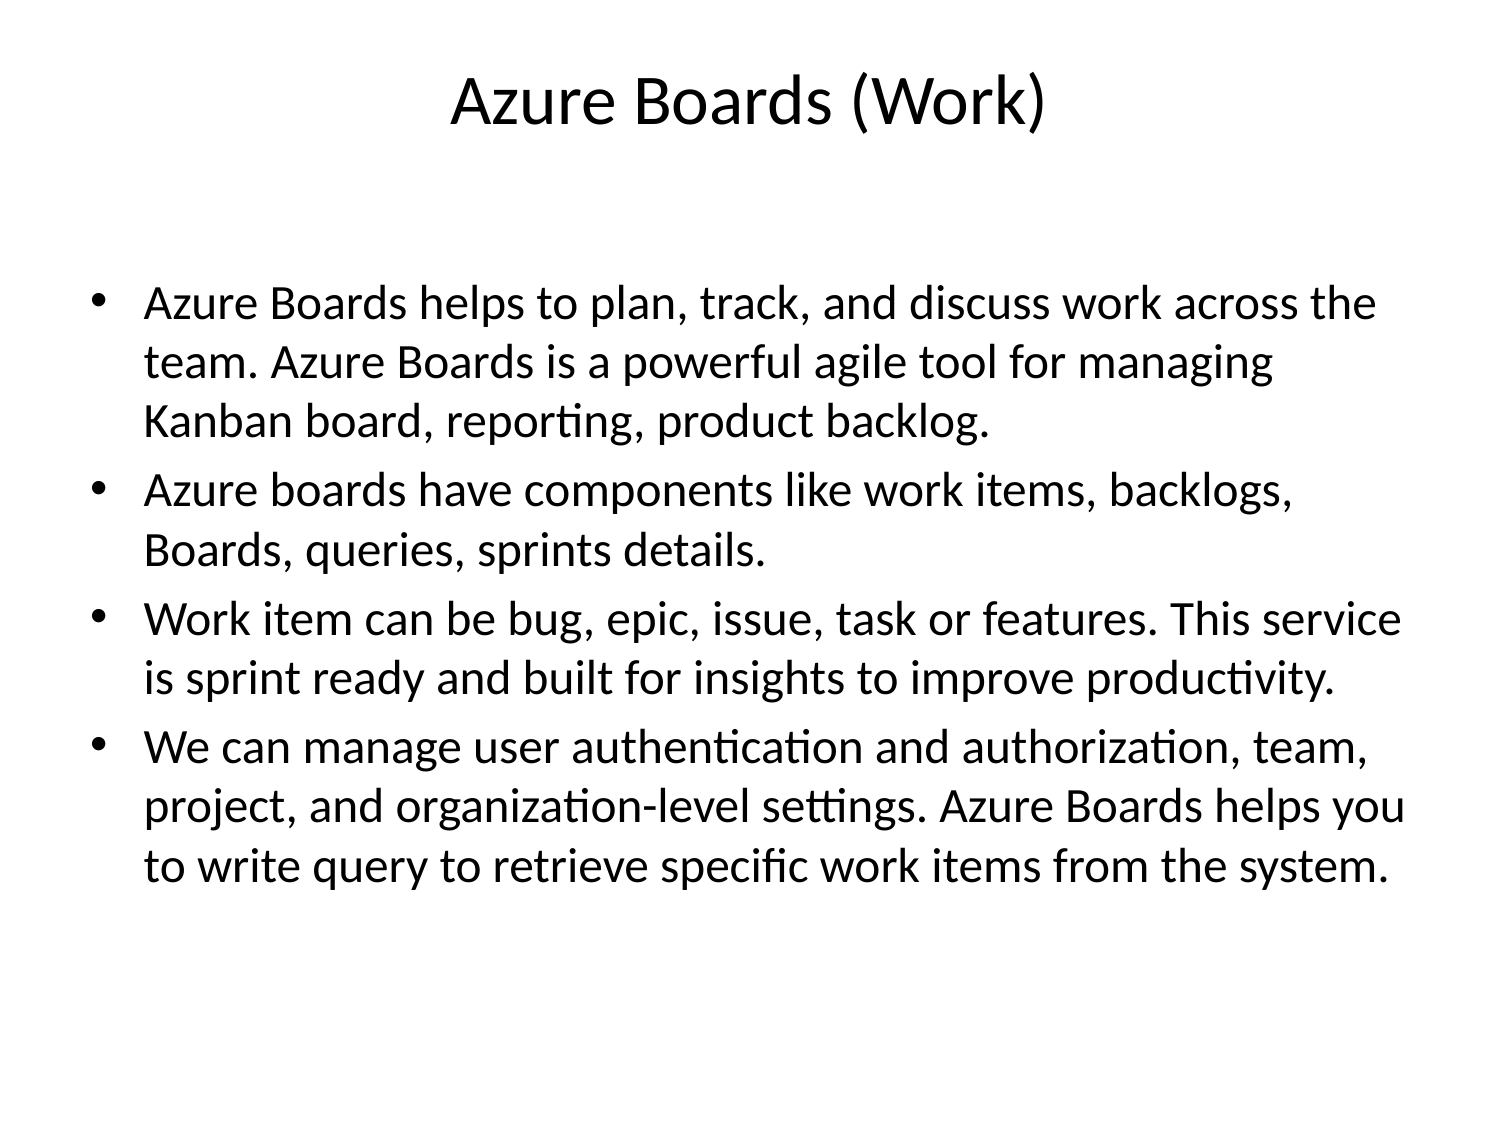

# Azure Boards (Work)
Azure Boards helps to plan, track, and discuss work across the team. Azure Boards is a powerful agile tool for managing Kanban board, reporting, product backlog.
Azure boards have components like work items, backlogs, Boards, queries, sprints details.
Work item can be bug, epic, issue, task or features. This service is sprint ready and built for insights to improve productivity.
We can manage user authentication and authorization, team, project, and organization-level settings. Azure Boards helps you to write query to retrieve specific work items from the system.